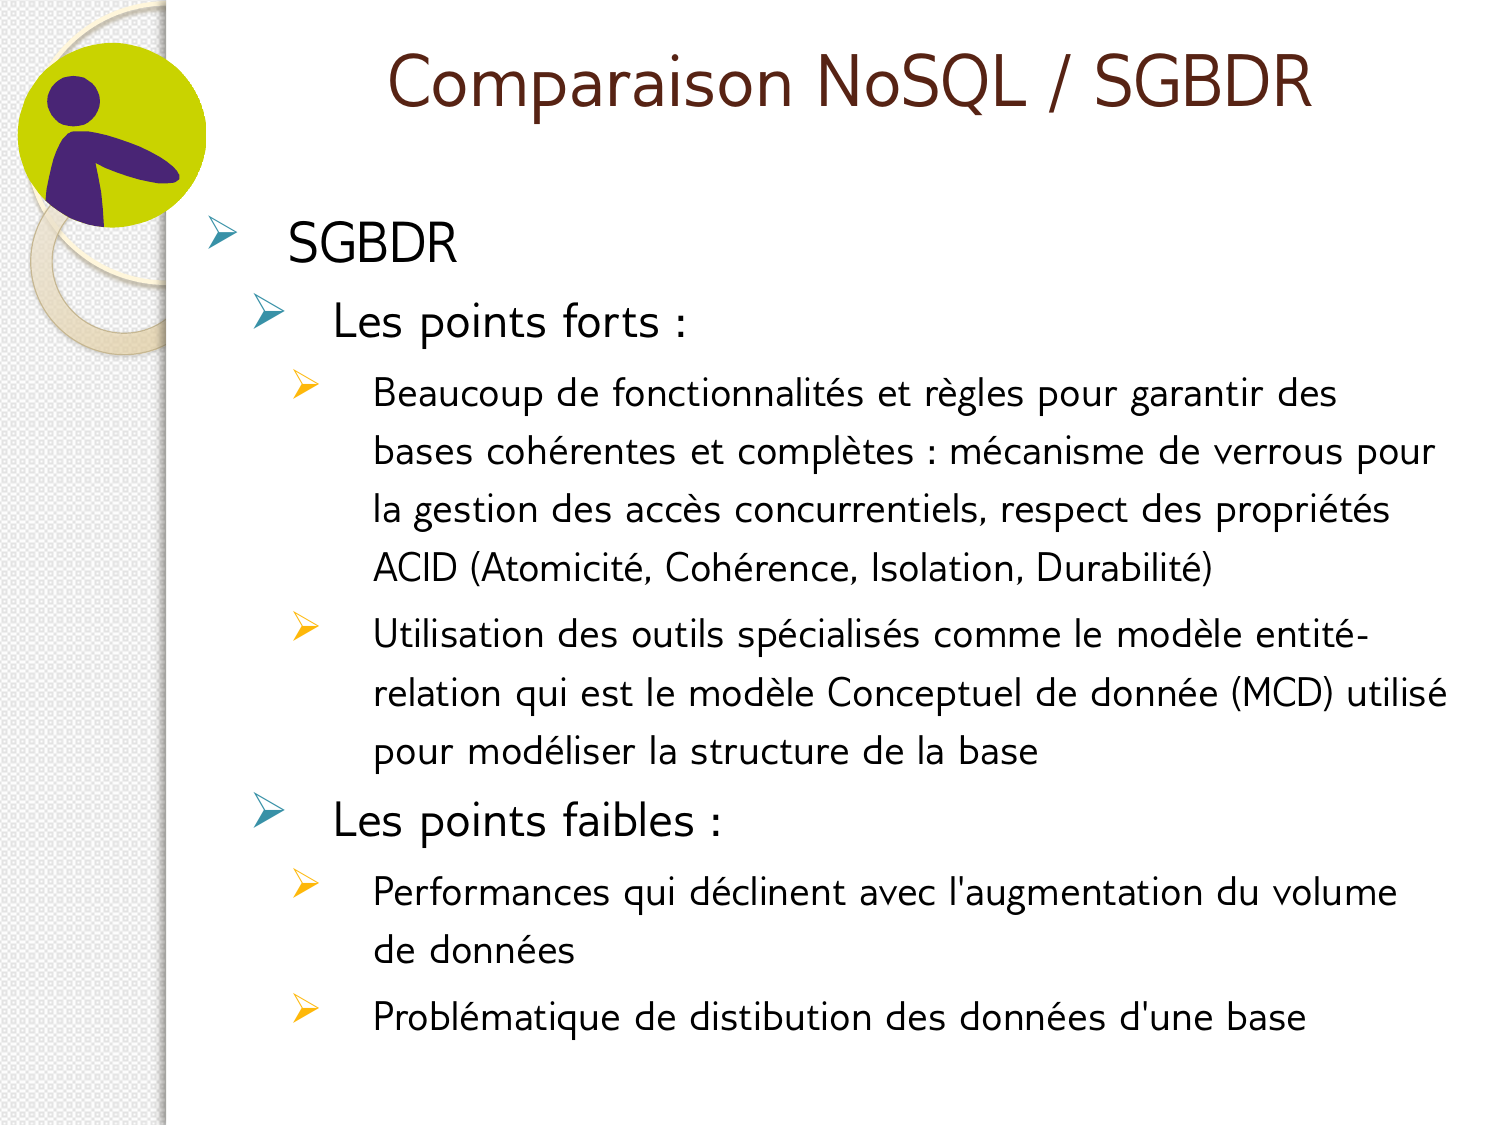

# Comparaison NoSQL / SGBDR

SGBDR
Les points forts :
Beaucoup de fonctionnalités et règles pour garantir des bases cohérentes et complètes : mécanisme de verrous pour la gestion des accès concurrentiels, respect des propriétés ACID (Atomicité, Cohérence, Isolation, Durabilité)
Utilisation des outils spécialisés comme le modèle entité-relation qui est le modèle Conceptuel de donnée (MCD) utilisé pour modéliser la structure de la base
Les points faibles :
Performances qui déclinent avec l'augmentation du volume de données
Problématique de distibution des données d'une base